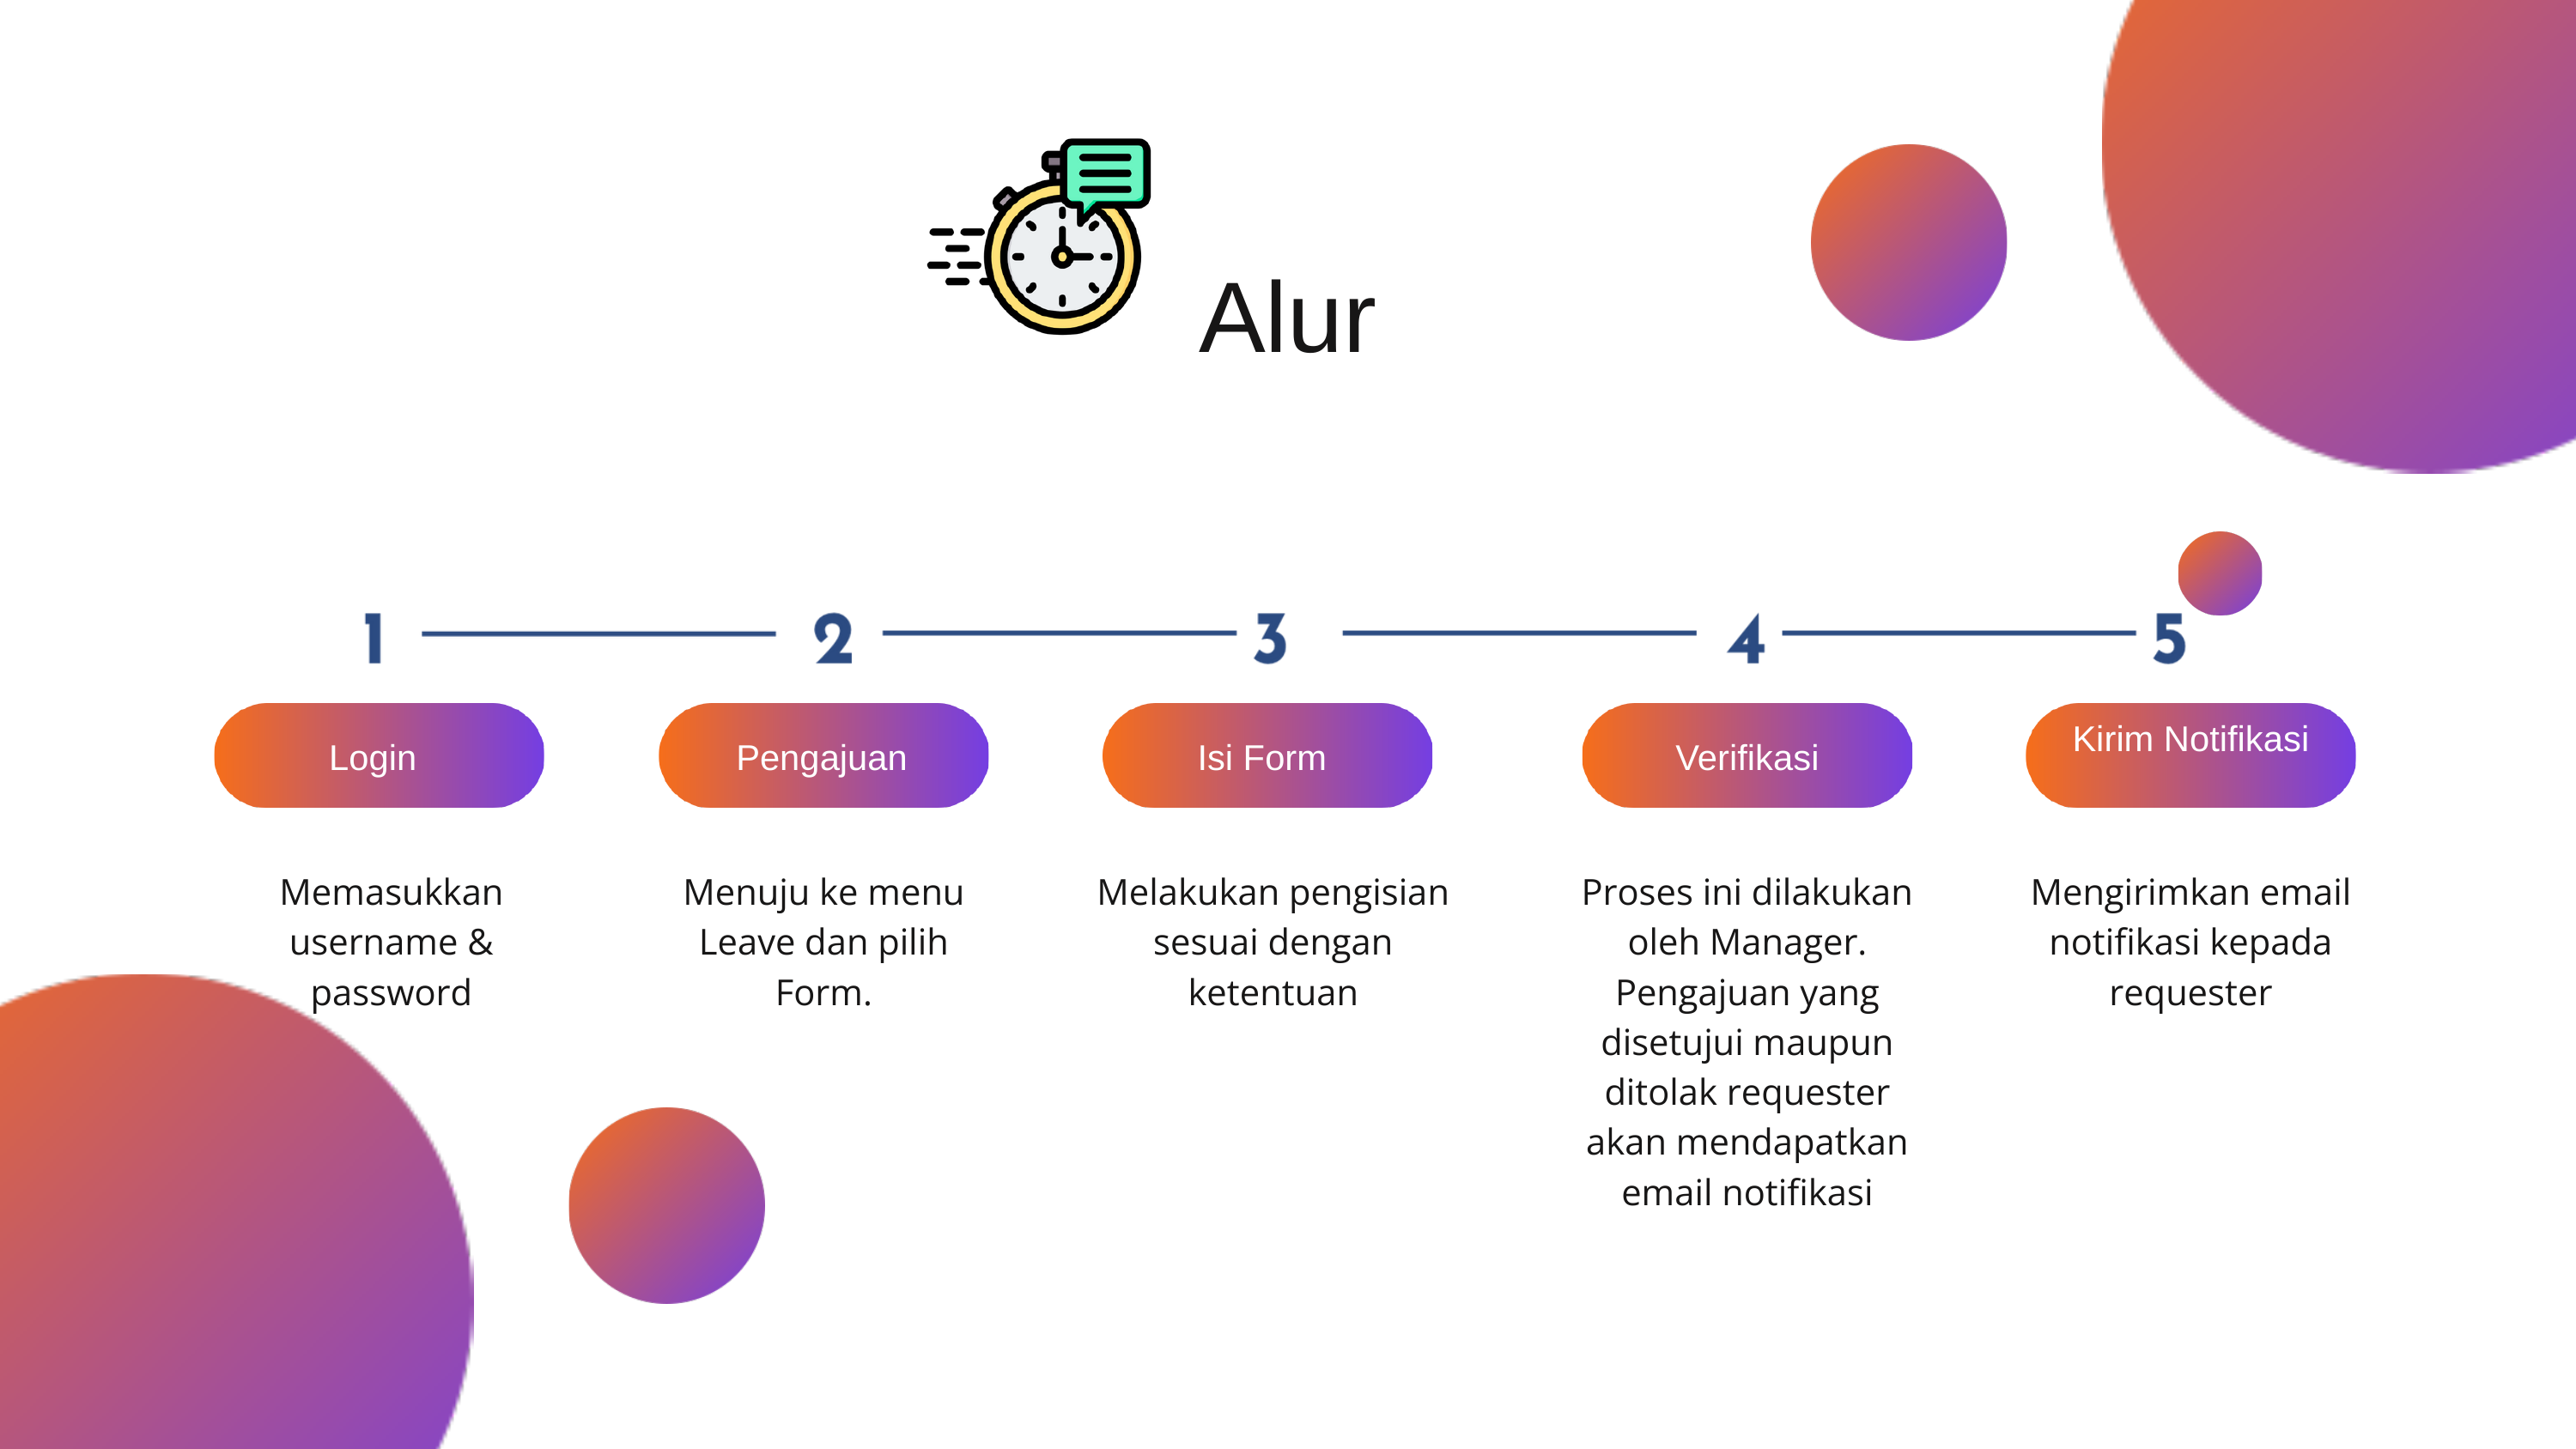

Alur

Kirim Notifikasi
Login
Pengajuan
Isi Form
Verifikasi
Memasukkan username & password
Menuju ke menu Leave dan pilih Form.
Melakukan pengisian sesuai dengan ketentuan
Proses ini dilakukan oleh Manager. Pengajuan yang disetujui maupun ditolak requester akan mendapatkan email notifikasi
Mengirimkan email notifikasi kepada requester